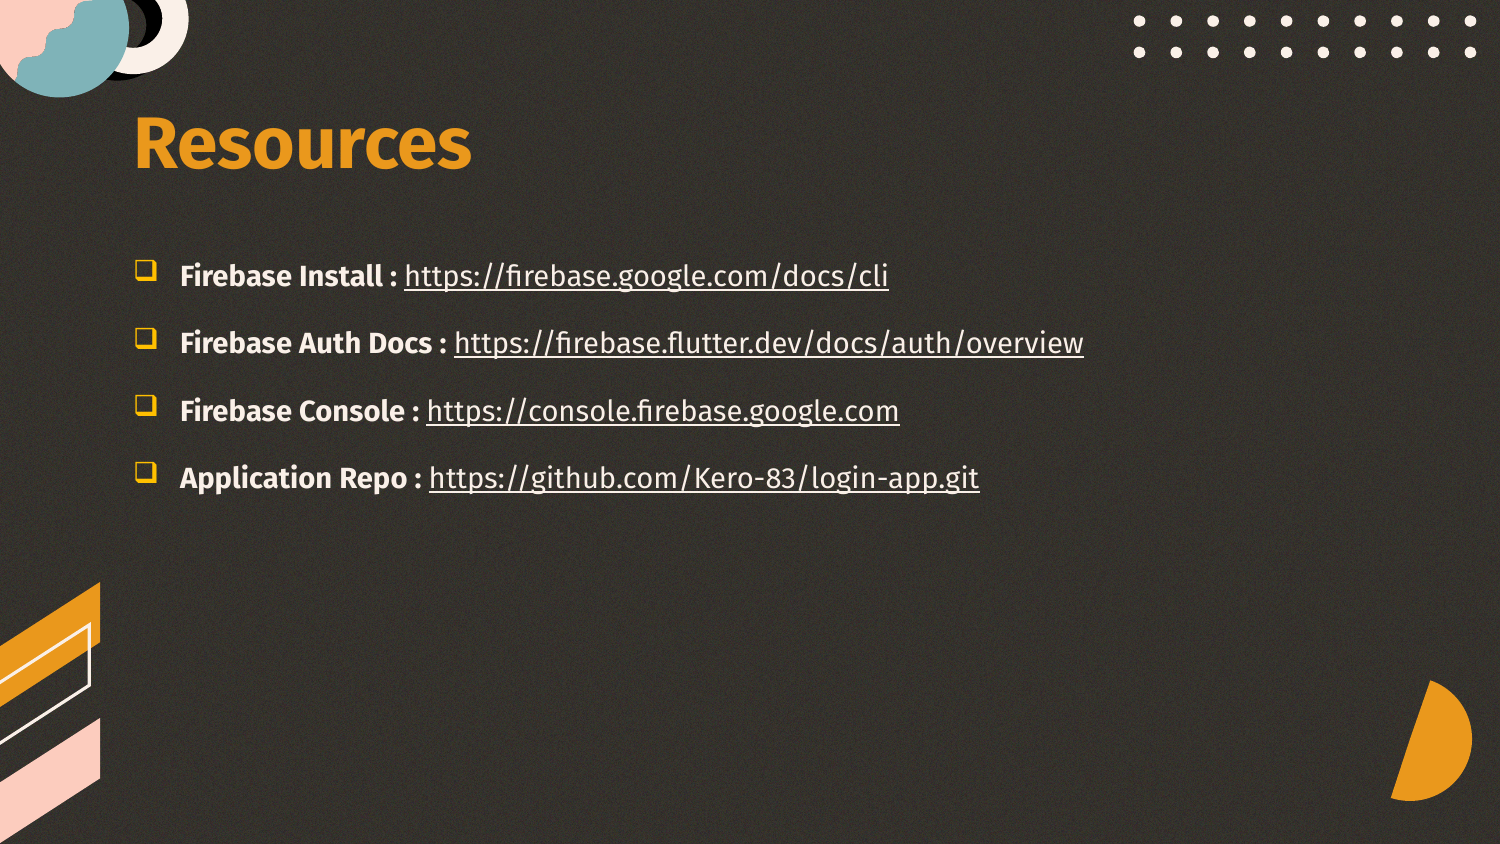

Resources
Firebase Install : https://firebase.google.com/docs/cli
Firebase Auth Docs : https://firebase.flutter.dev/docs/auth/overview

Firebase Console : https://console.firebase.google.com
Application Repo : https://github.com/Kero-83/login-app.git